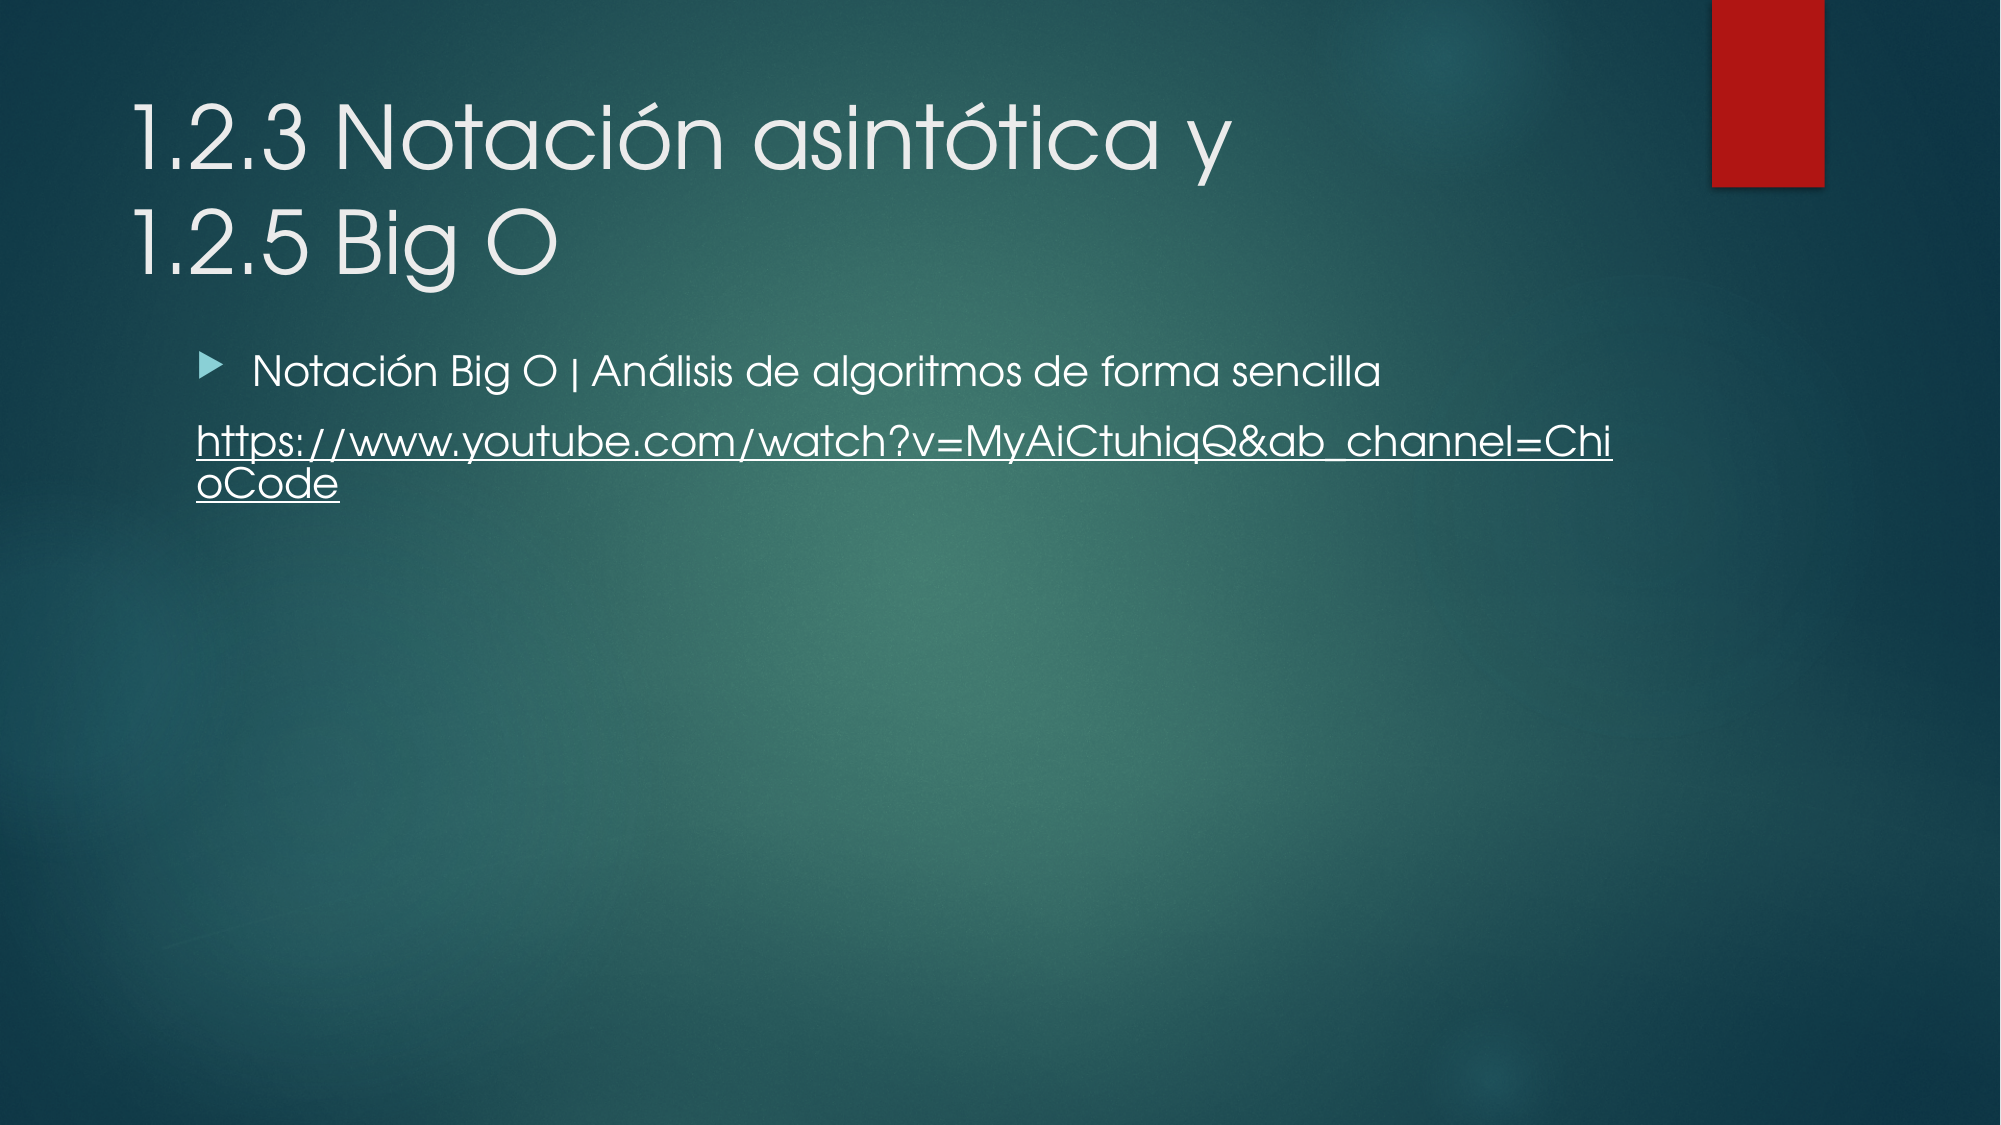

# 1.2.3 Notación asintótica y 1.2.5 Big O
Notación Big O | Análisis de algoritmos de forma sencilla
https://www.youtube.com/watch?v=MyAiCtuhiqQ&ab_channel=ChioCode